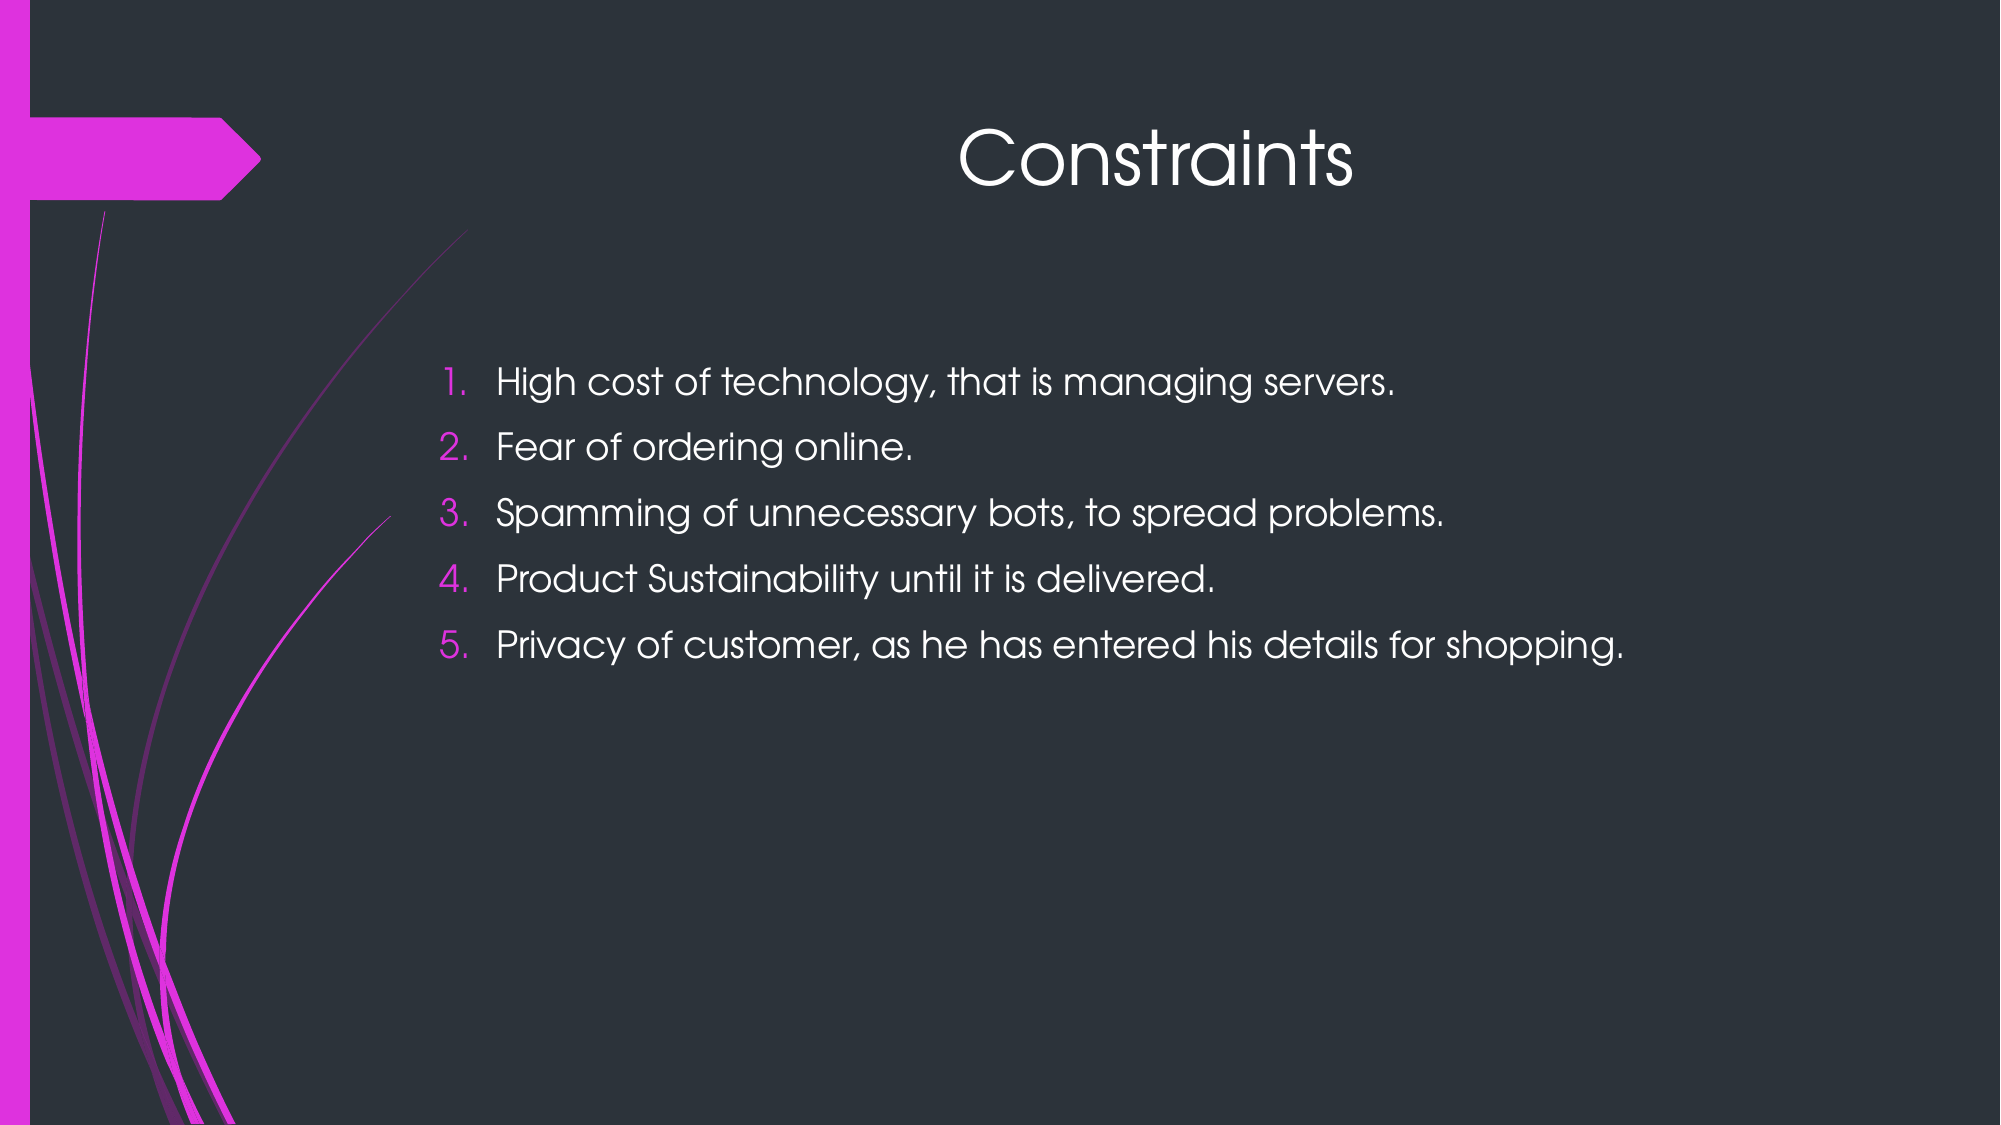

# Constraints
High cost of technology, that is managing servers.
Fear of ordering online.
Spamming of unnecessary bots, to spread problems.
Product Sustainability until it is delivered.
Privacy of customer, as he has entered his details for shopping.